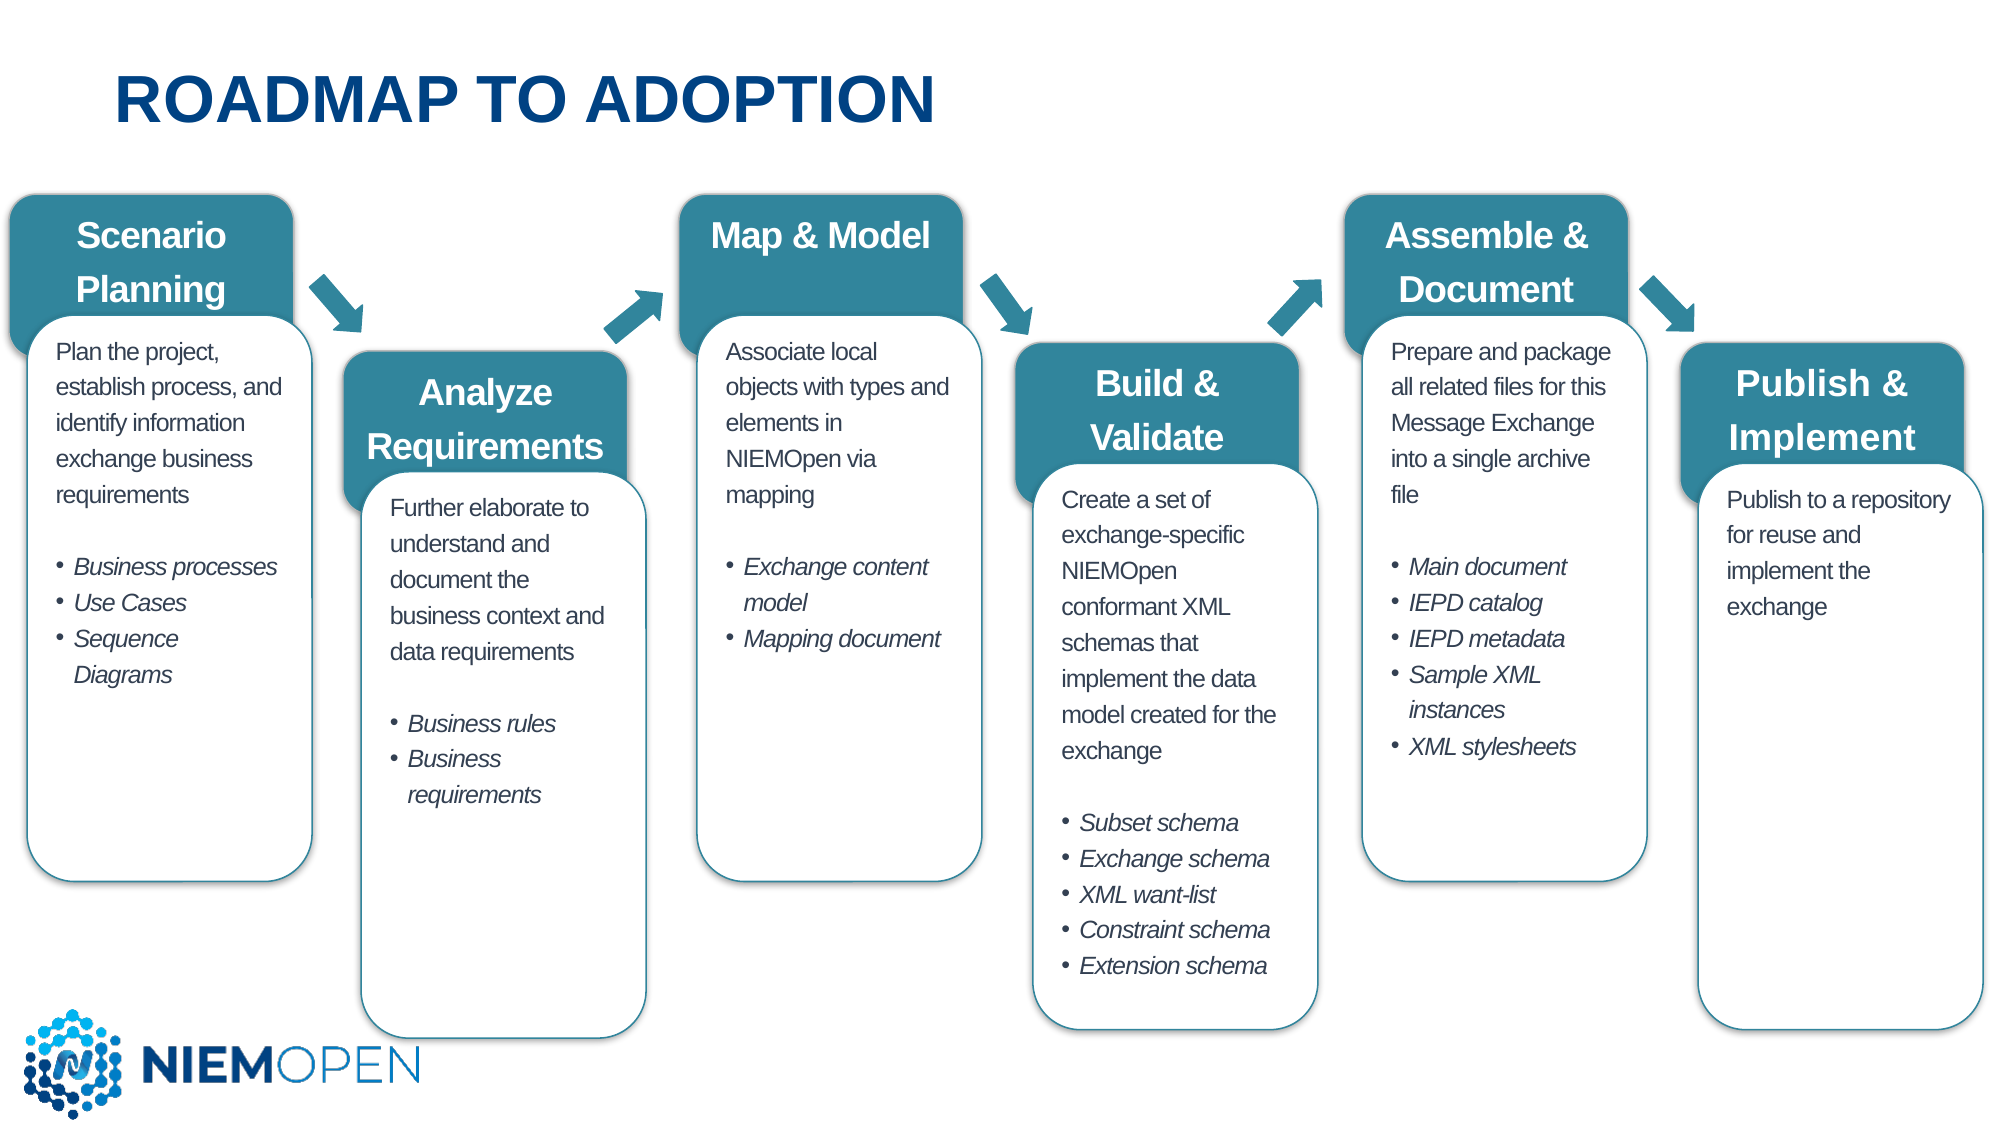

# RoadMap to Adoption
Scenario Planning

Plan the project, establish process, and identify information exchange business requirements

Business processes
Use Cases
Sequence Diagrams
Map & Model

Associate local objects with types and elements in NIEMOpen via mapping

Exchange content model
Mapping document
Assemble & Document

Prepare and package all related files for this Message Exchange into a single archive file

Main document
IEPD catalog
IEPD metadata
Sample XML instances
XML stylesheets

Build & Validate
Create a set of exchange-specific NIEMOpen conformant XML schemas that implement the data model created for the exchange

Subset schema
Exchange schema
XML want-list
Constraint schema
Extension schema

Analyze Requirements
Further elaborate to understand and document the business context and data requirements

Business rules
Business requirements
Publish & Implement

Publish to a repository for reuse and implement the exchange